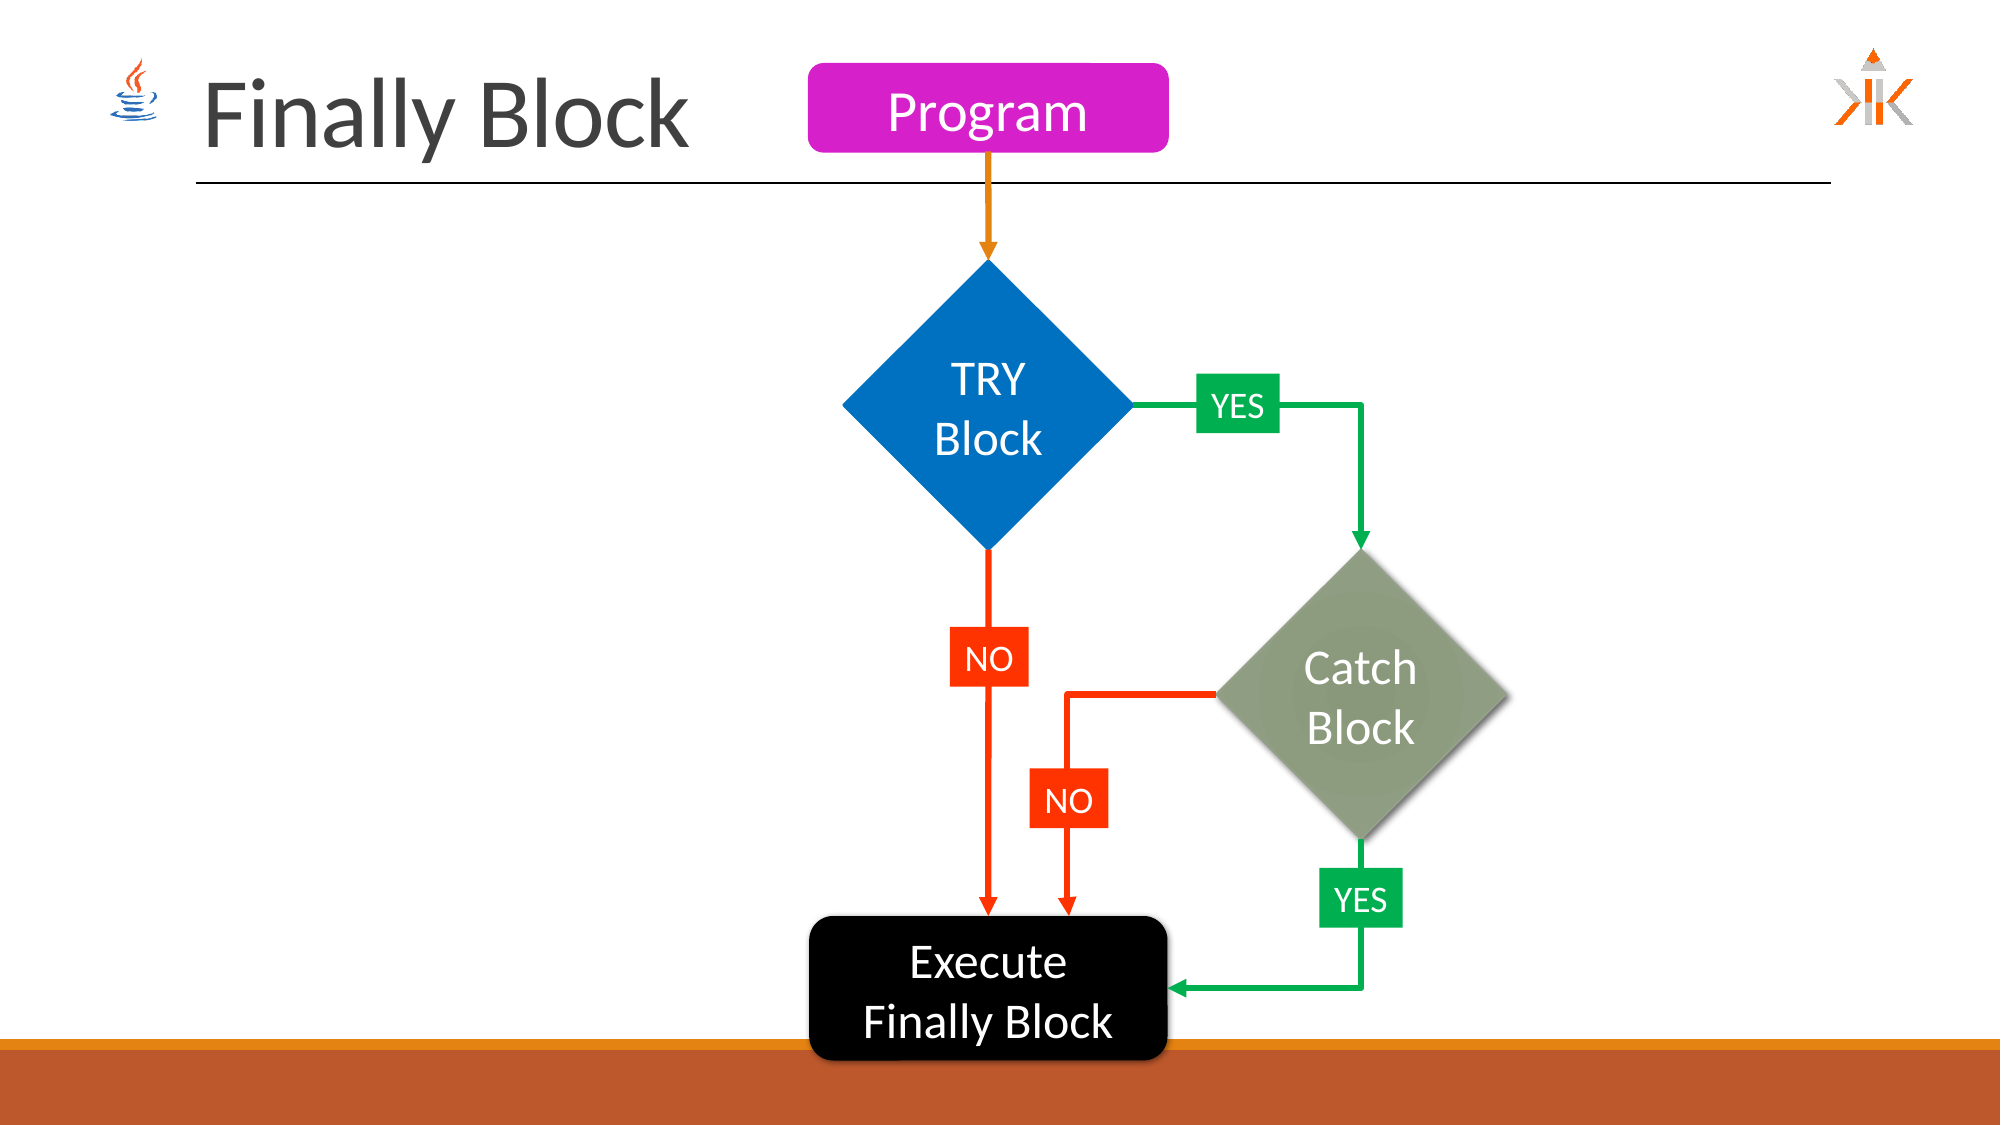

# Finally Block
Program
TRY Block
YES
Catch Block
NO
NO
YES
Execute
Finally Block